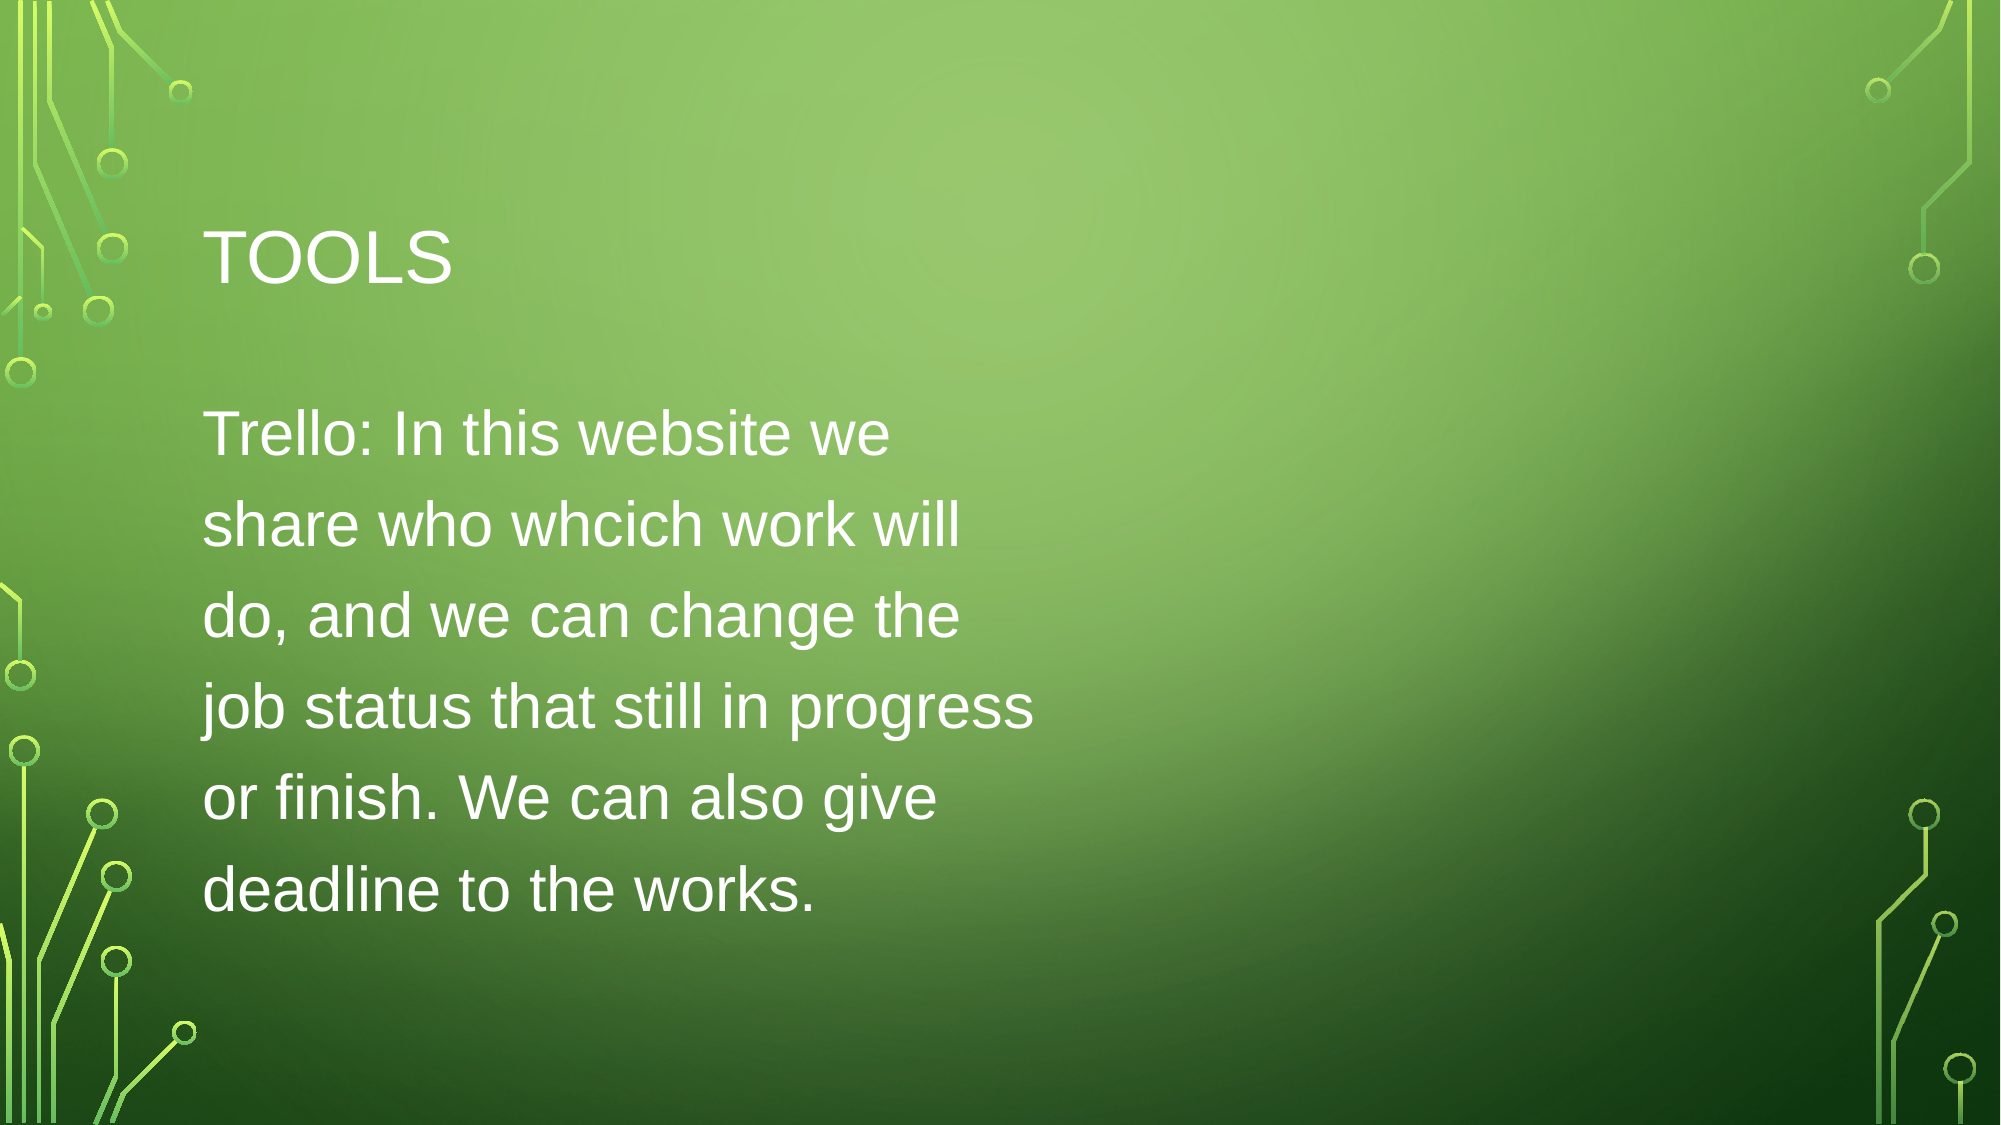

# Tools
Trello: In this website we share who whcich work will do, and we can change the job status that still in progress or finish. We can also give deadline to the works.